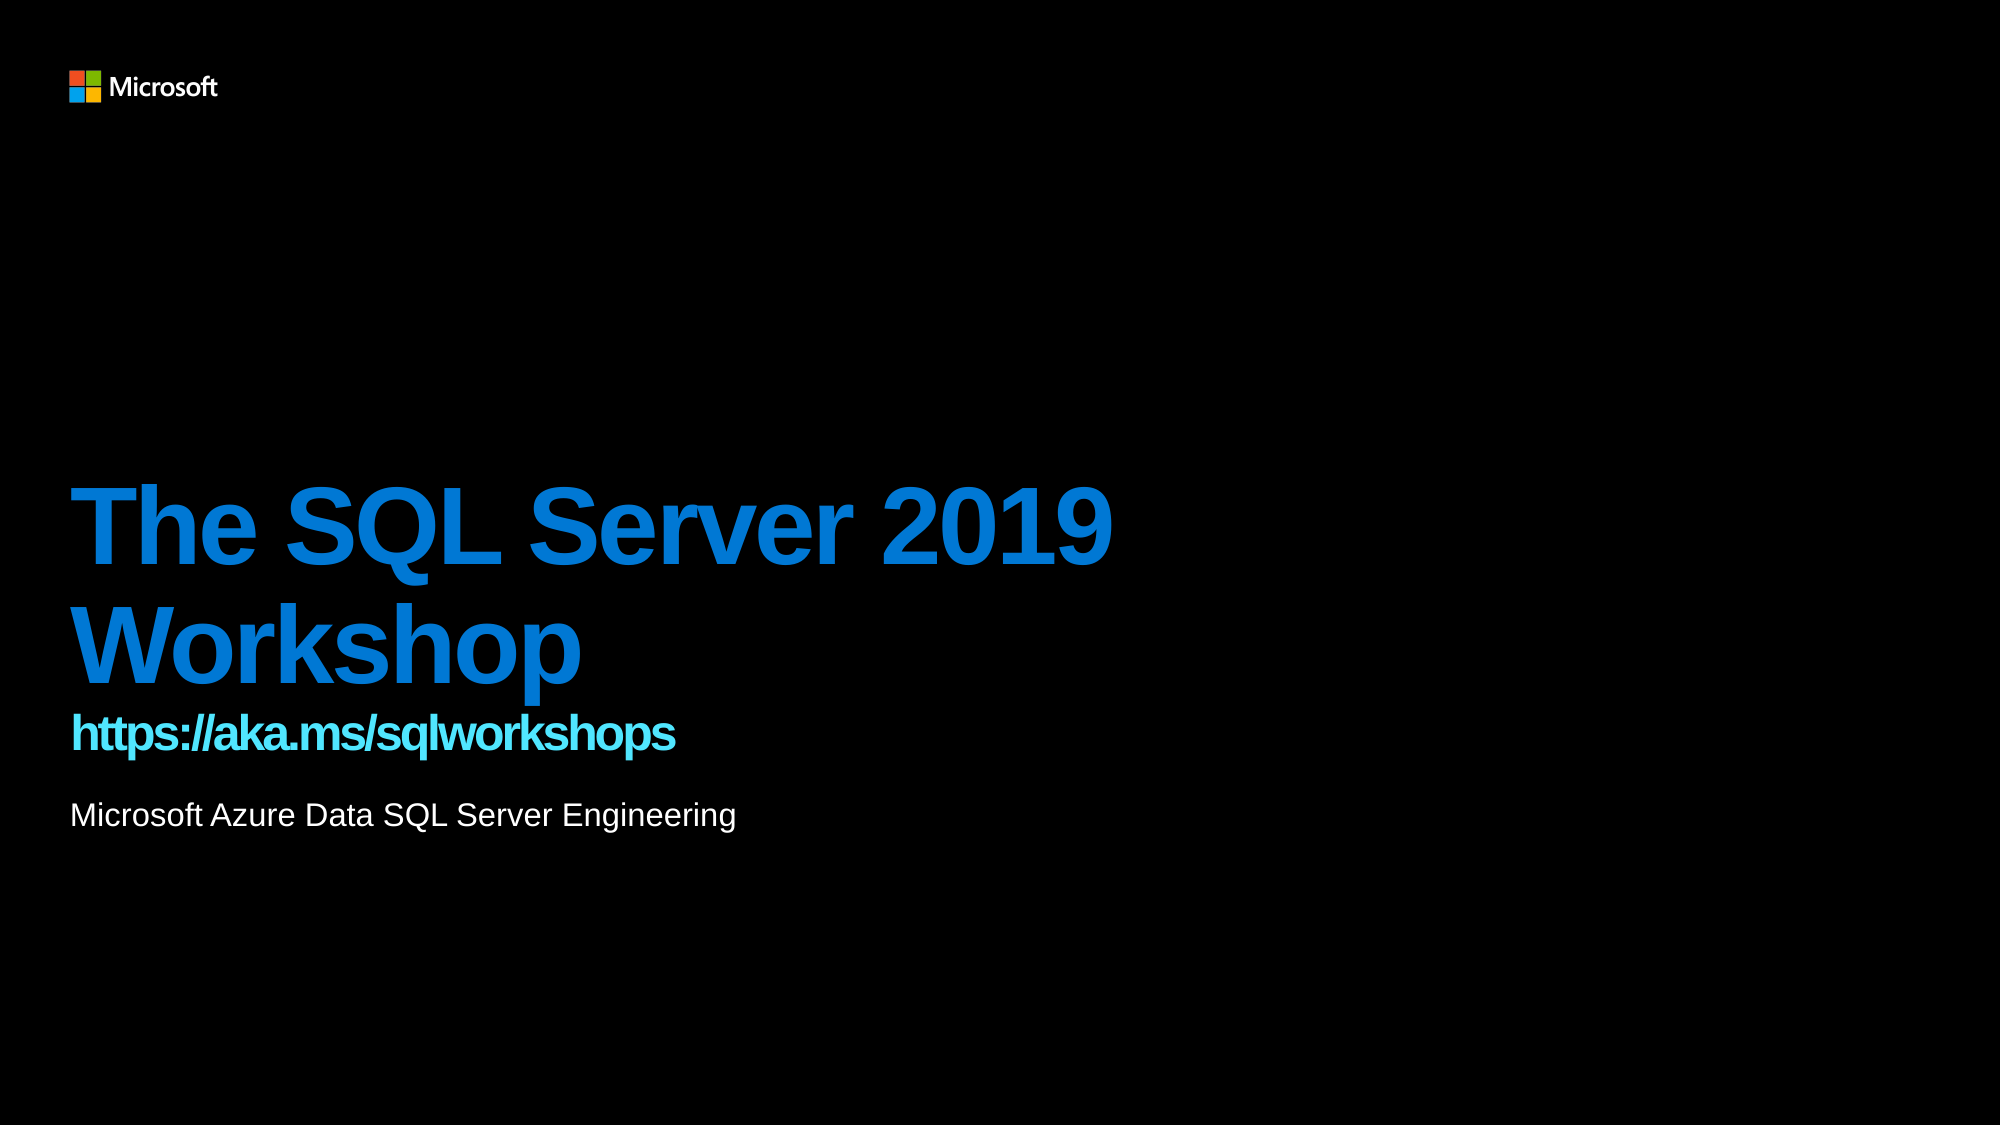

# The SQL Server 2019 Workshop https://aka.ms/sqlworkshops
Microsoft Azure Data SQL Server Engineering